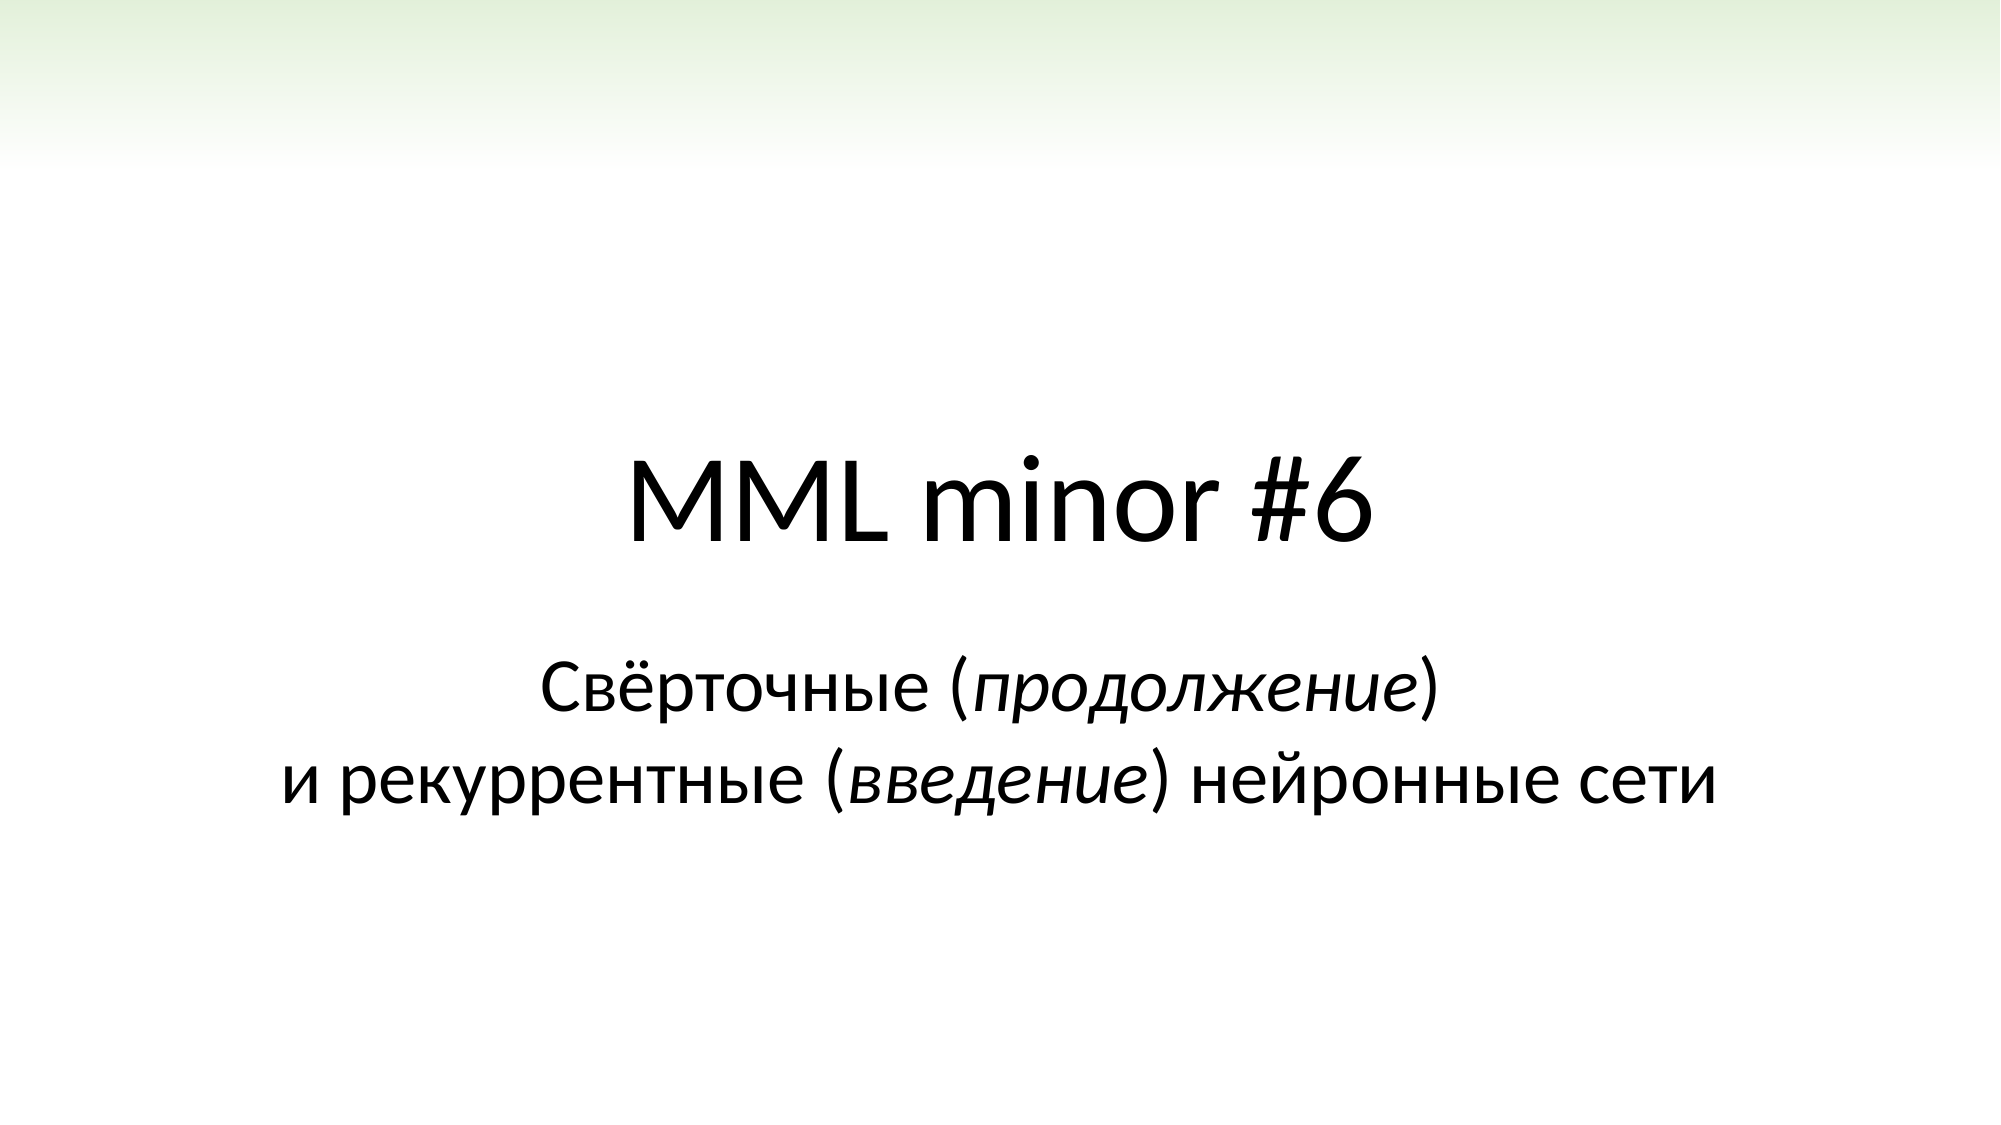

# MML minor #6
Свёрточные (продолжение)
и рекуррентные (введение) нейронные сети